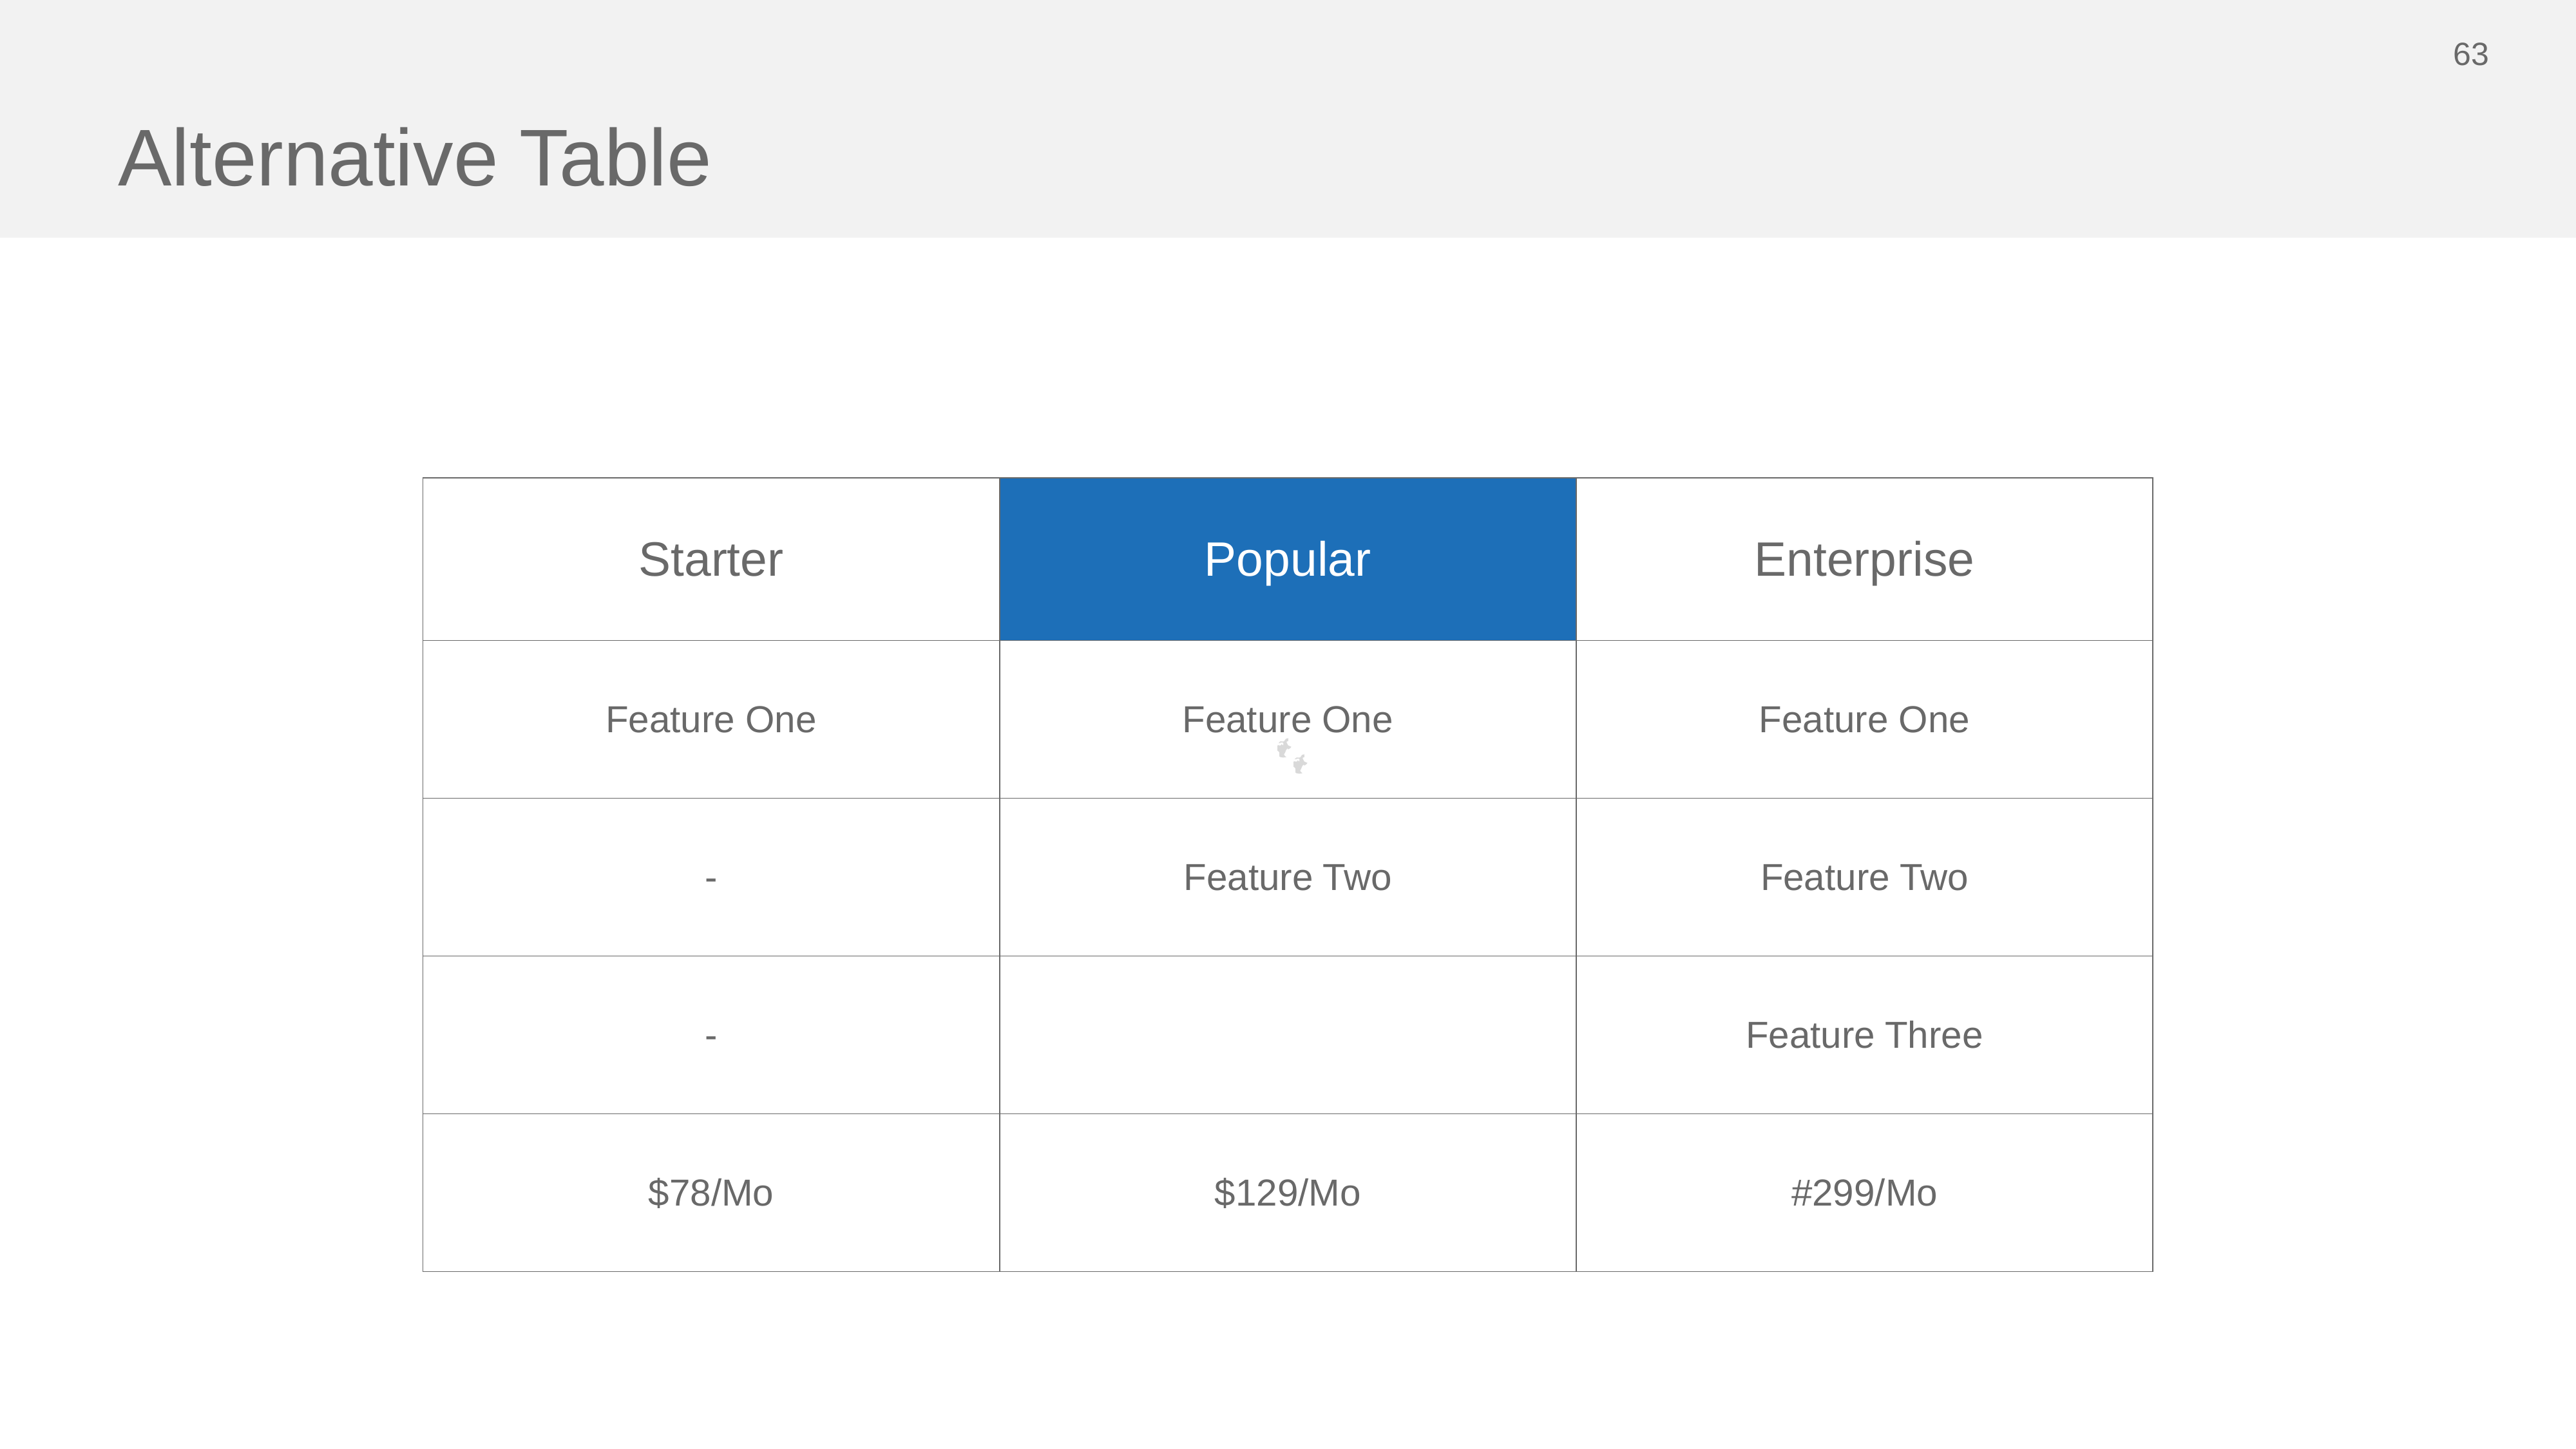

# Alternative Table
| Starter | Popular | Enterprise |
| --- | --- | --- |
| Feature One | Feature One | Feature One |
| - | Feature Two | Feature Two |
| - |  | Feature Three |
| $78/Mo | $129/Mo | #299/Mo |